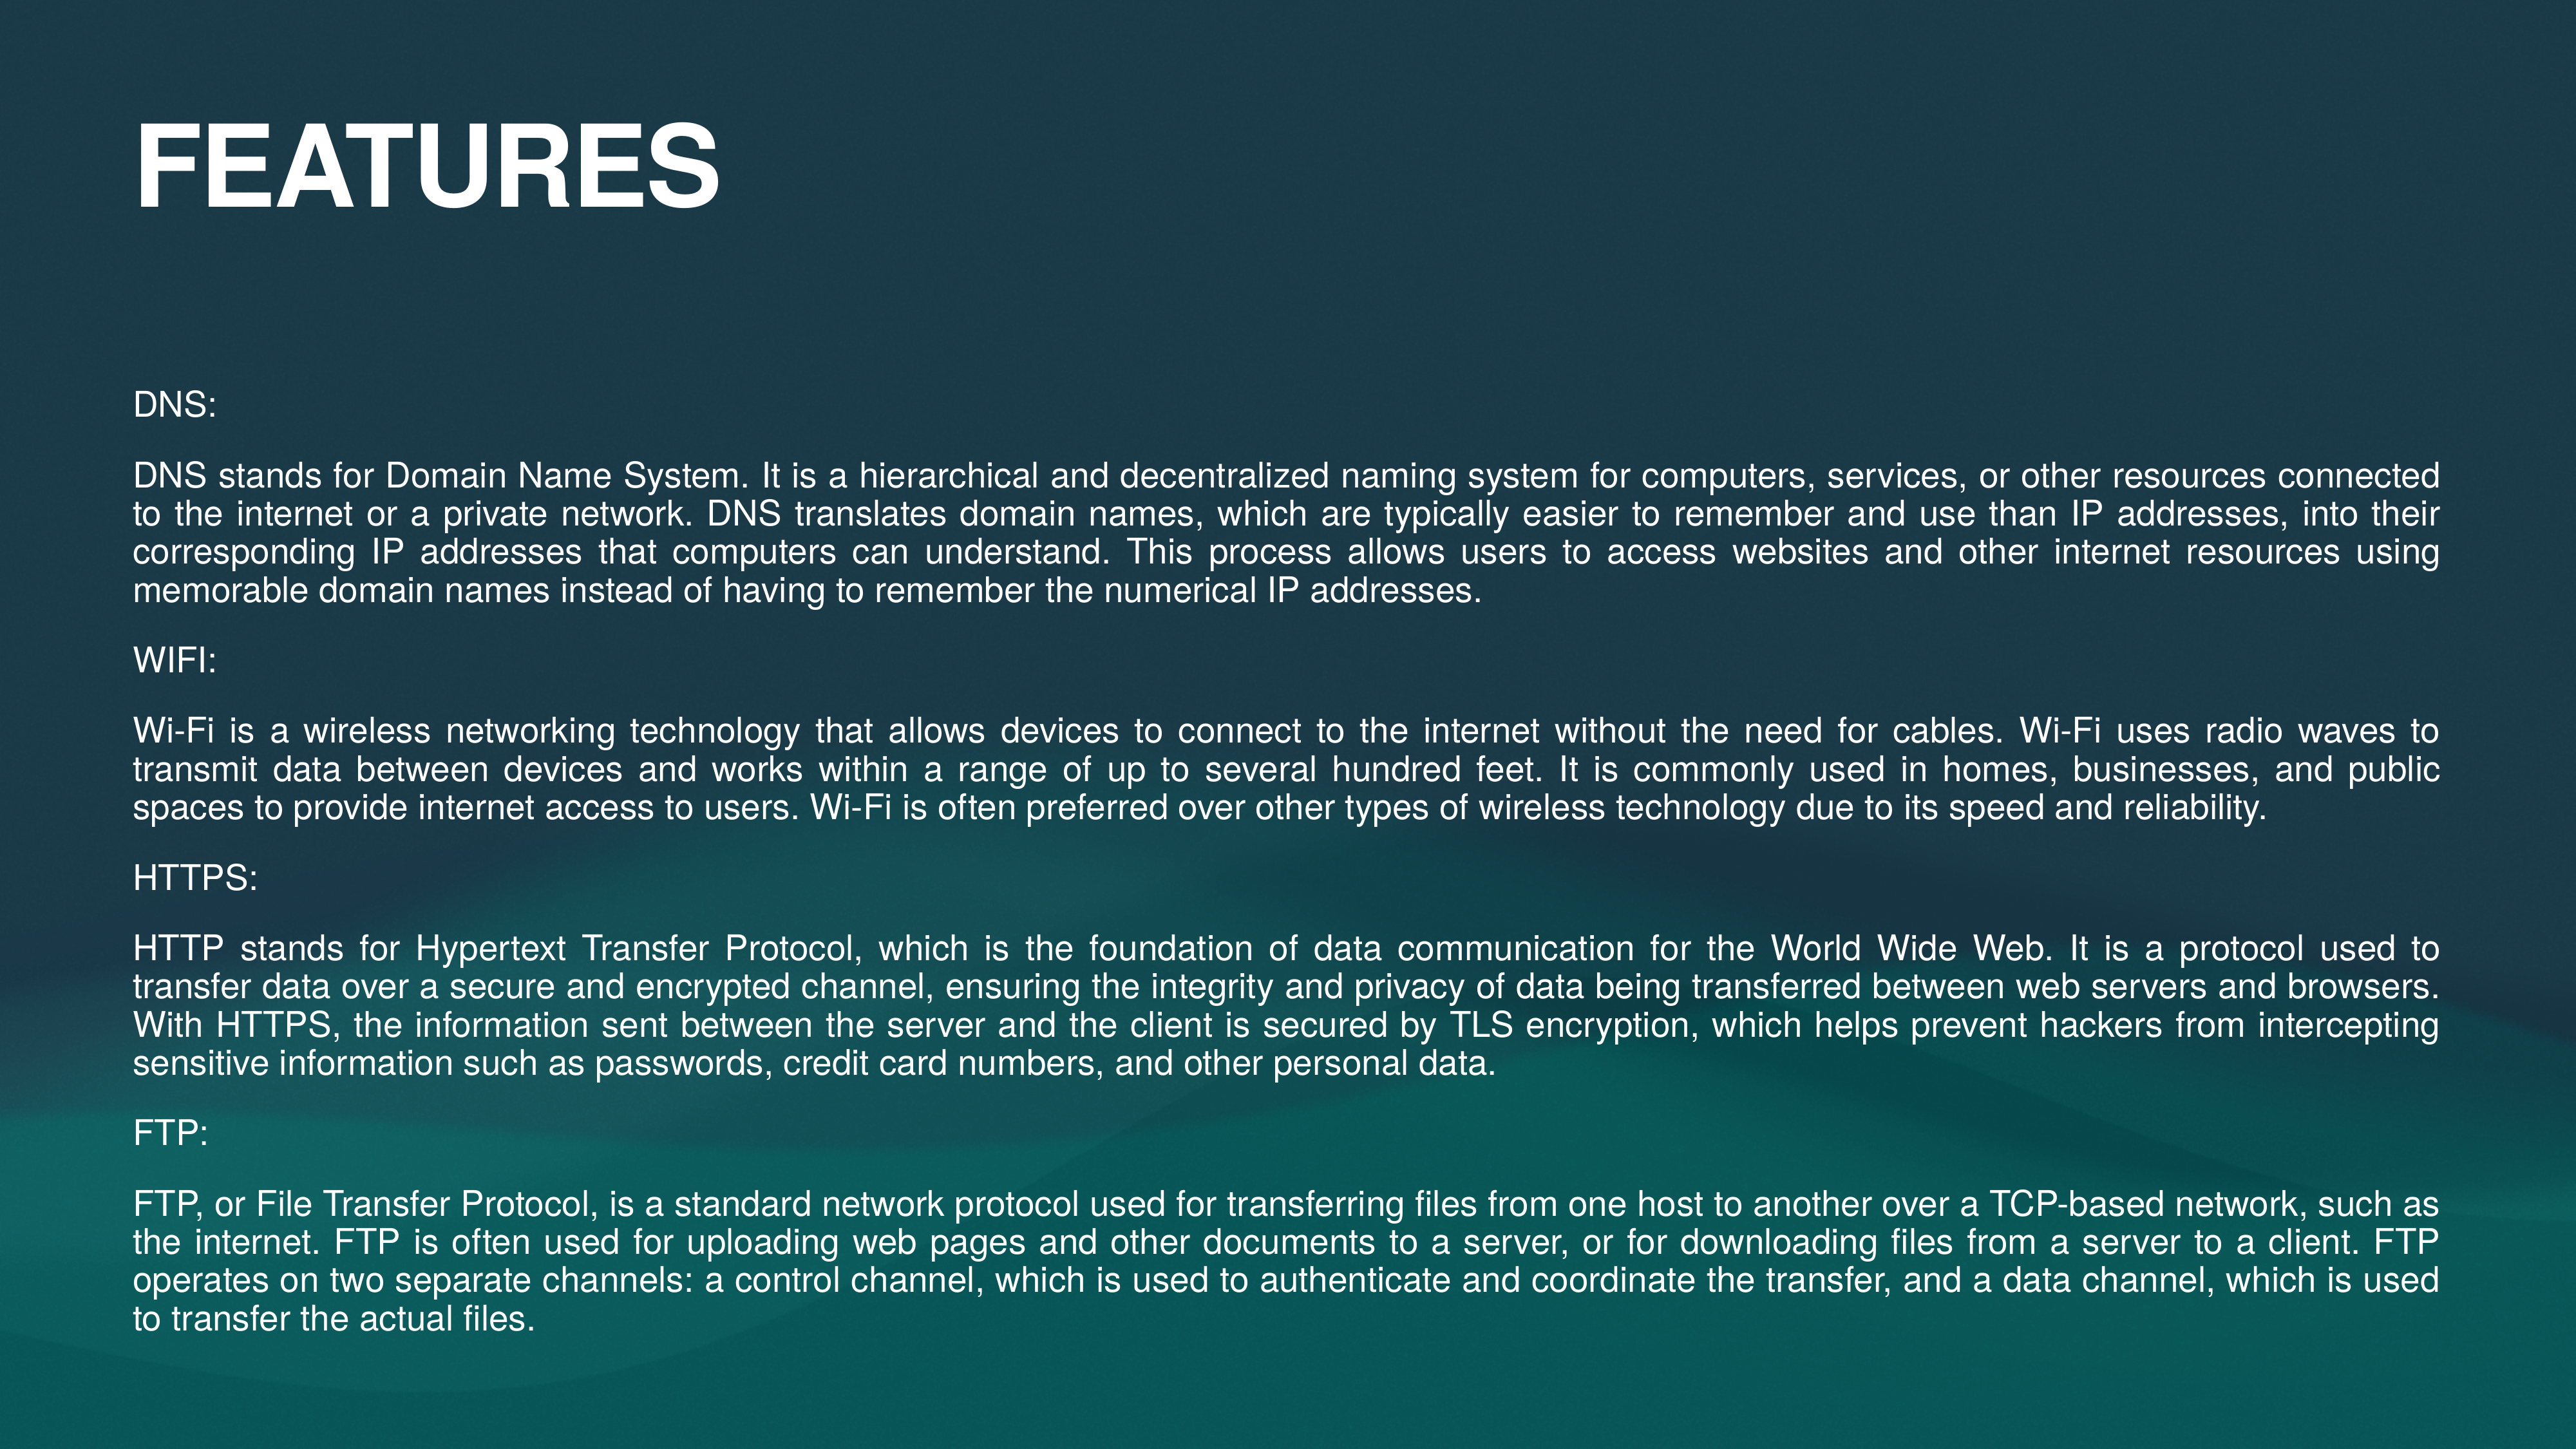

# FEATURES
DNS:
DNS stands for Domain Name System. It is a hierarchical and decentralized naming system for computers, services, or other resources connected to the internet or a private network. DNS translates domain names, which are typically easier to remember and use than IP addresses, into their corresponding IP addresses that computers can understand. This process allows users to access websites and other internet resources using memorable domain names instead of having to remember the numerical IP addresses.
WIFI:
Wi-Fi is a wireless networking technology that allows devices to connect to the internet without the need for cables. Wi-Fi uses radio waves to transmit data between devices and works within a range of up to several hundred feet. It is commonly used in homes, businesses, and public spaces to provide internet access to users. Wi-Fi is often preferred over other types of wireless technology due to its speed and reliability.
HTTPS:
HTTP stands for Hypertext Transfer Protocol, which is the foundation of data communication for the World Wide Web. It is a protocol used to transfer data over a secure and encrypted channel, ensuring the integrity and privacy of data being transferred between web servers and browsers. With HTTPS, the information sent between the server and the client is secured by TLS encryption, which helps prevent hackers from intercepting sensitive information such as passwords, credit card numbers, and other personal data.
FTP:
FTP, or File Transfer Protocol, is a standard network protocol used for transferring files from one host to another over a TCP-based network, such as the internet. FTP is often used for uploading web pages and other documents to a server, or for downloading files from a server to a client. FTP operates on two separate channels: a control channel, which is used to authenticate and coordinate the transfer, and a data channel, which is used to transfer the actual files.